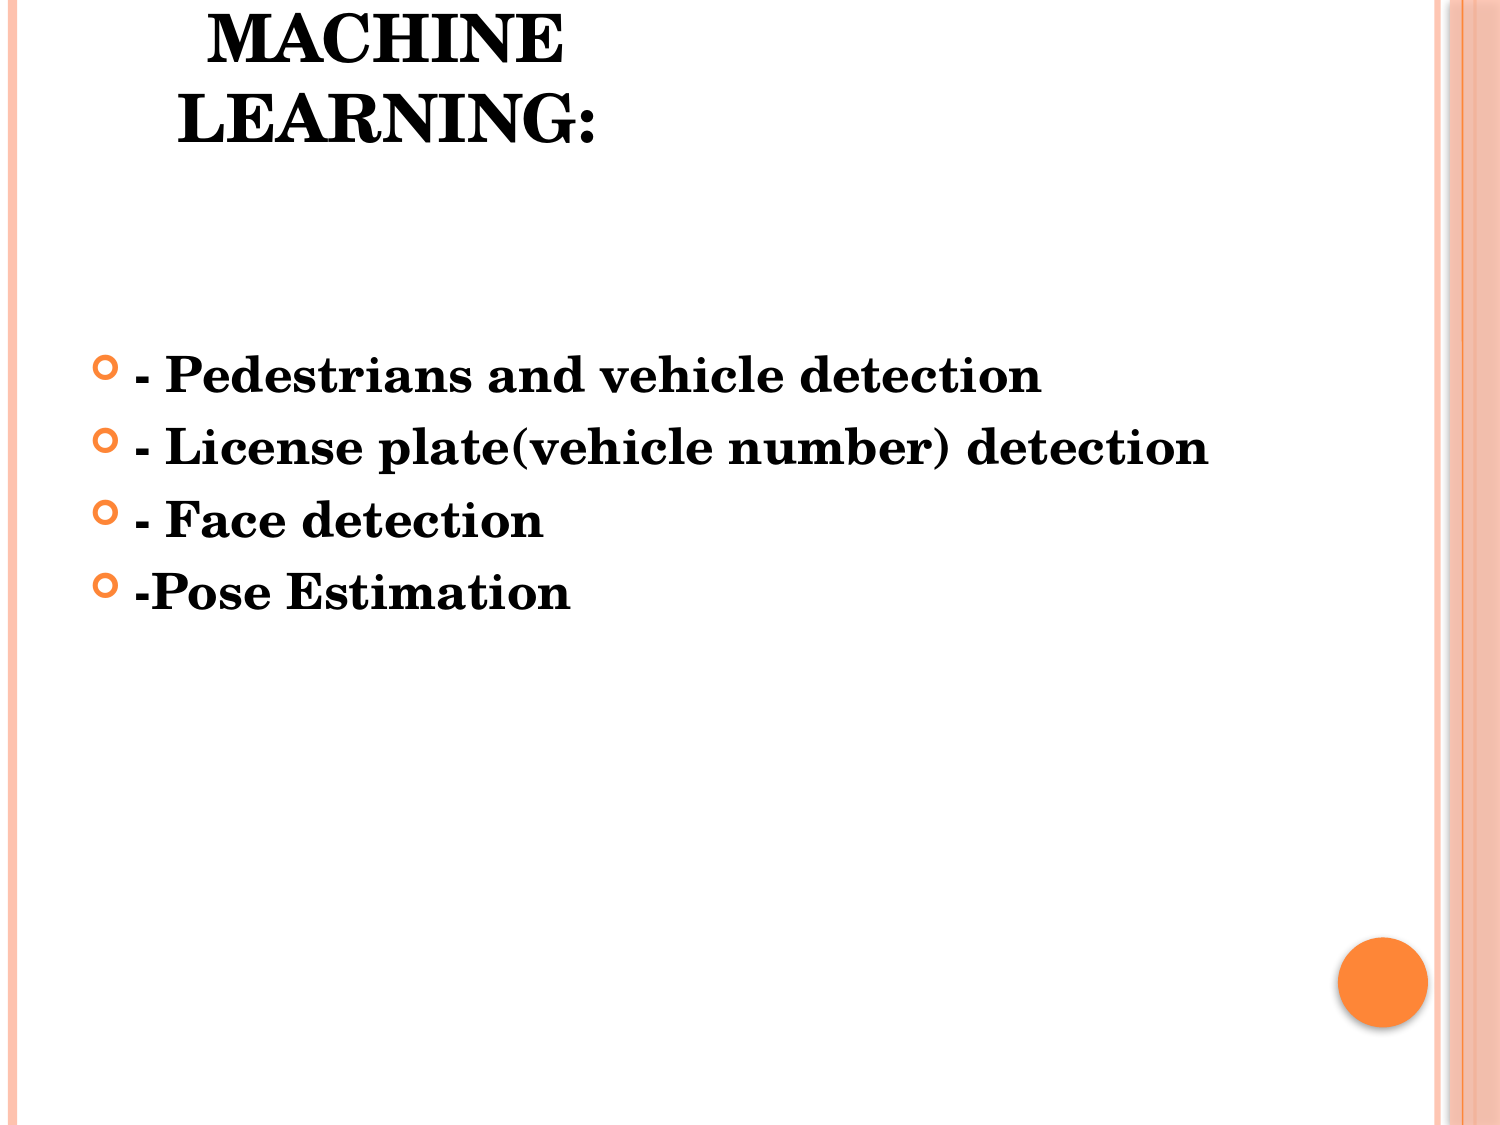

# Machine Learning:

- Pedestrians and vehicle detection
- License plate(vehicle number) detection
- Face detection
-Pose Estimation